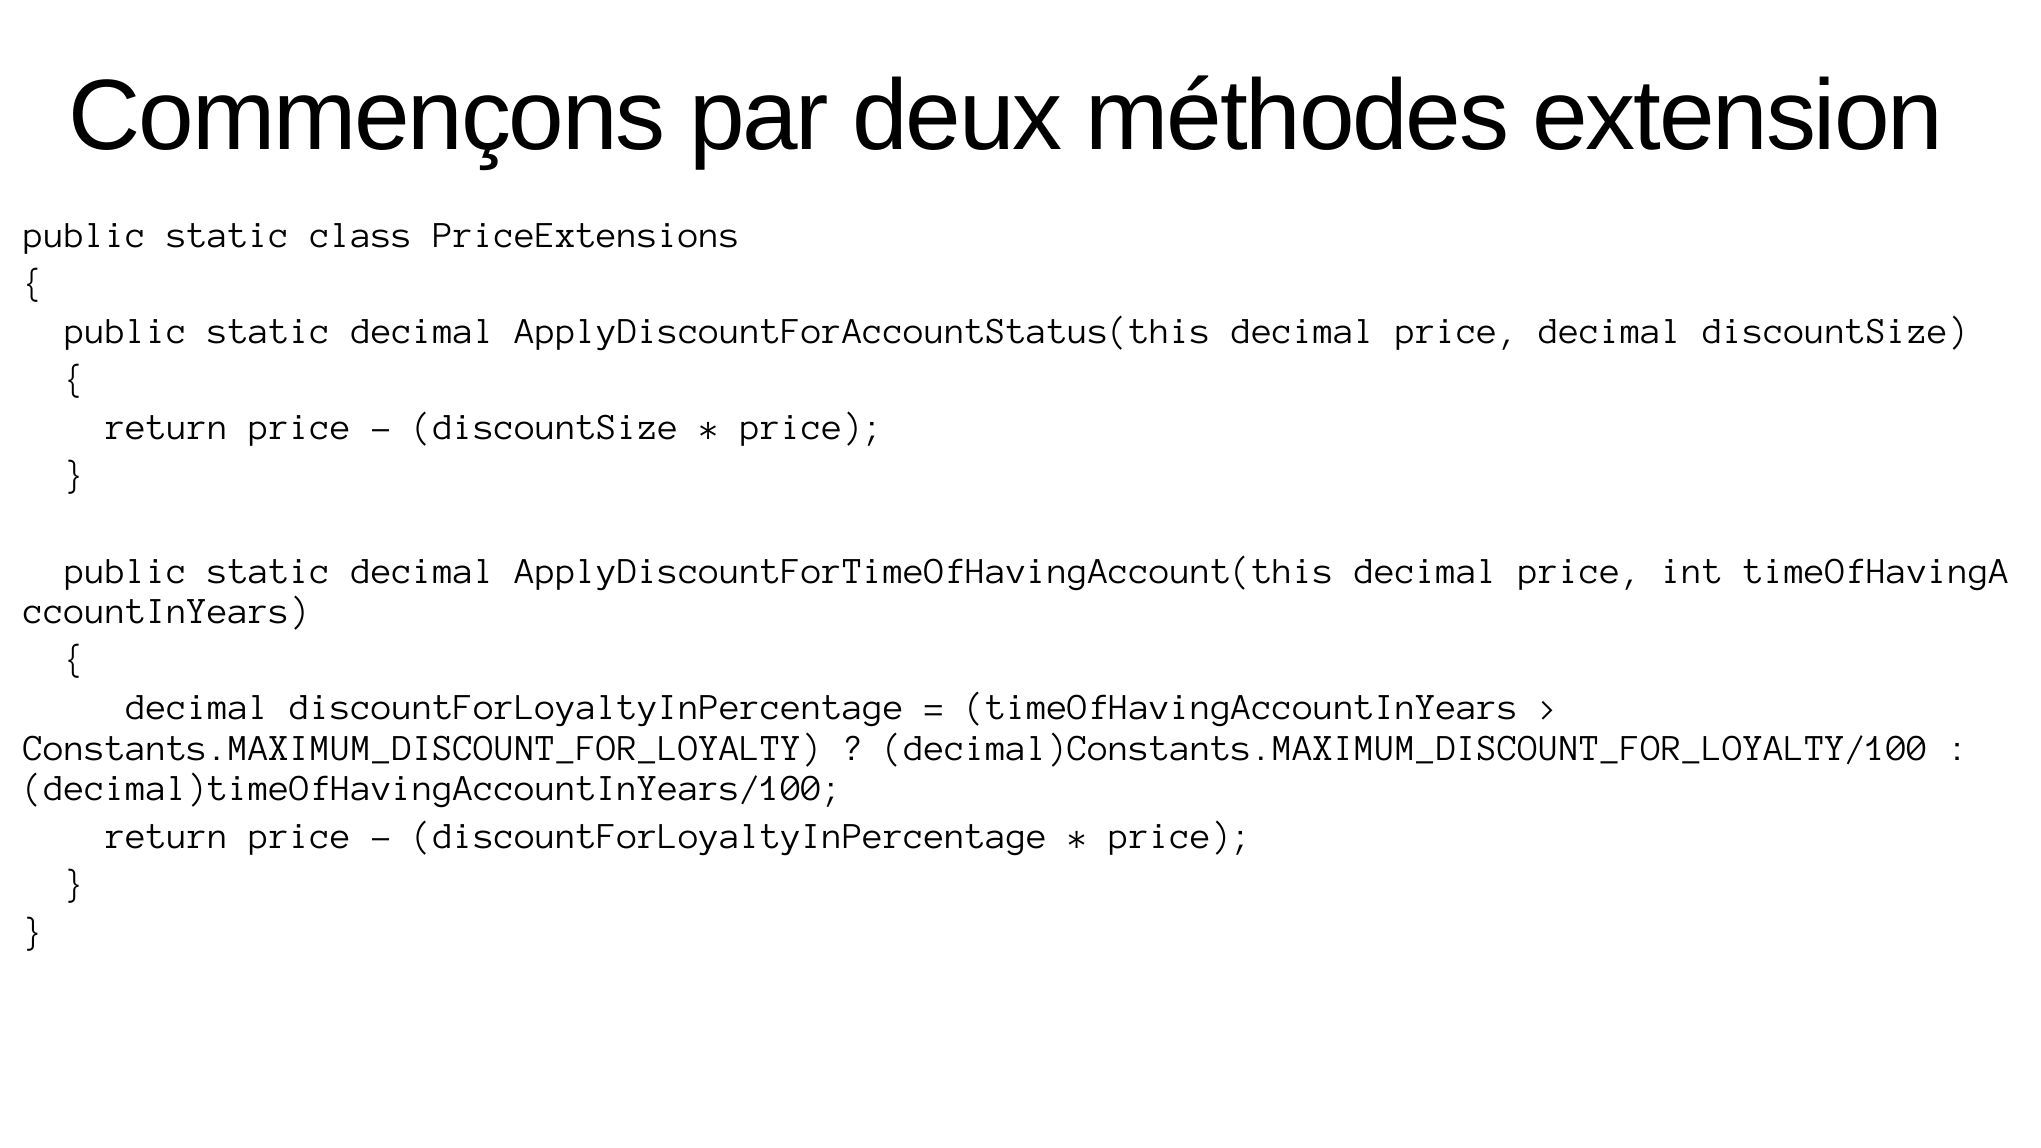

# Commençons par deux méthodes extension
public static class PriceExtensions
{
  public static decimal ApplyDiscountForAccountStatus(this decimal price, decimal discountSize)
  {
    return price - (discountSize * price);
  }

  public static decimal ApplyDiscountForTimeOfHavingAccount(this decimal price, int timeOfHavingAccountInYears)
  {
     decimal discountForLoyaltyInPercentage = (timeOfHavingAccountInYears > Constants.MAXIMUM_DISCOUNT_FOR_LOYALTY) ? (decimal)Constants.MAXIMUM_DISCOUNT_FOR_LOYALTY/100 : (decimal)timeOfHavingAccountInYears/100;
    return price - (discountForLoyaltyInPercentage * price);
  }
}